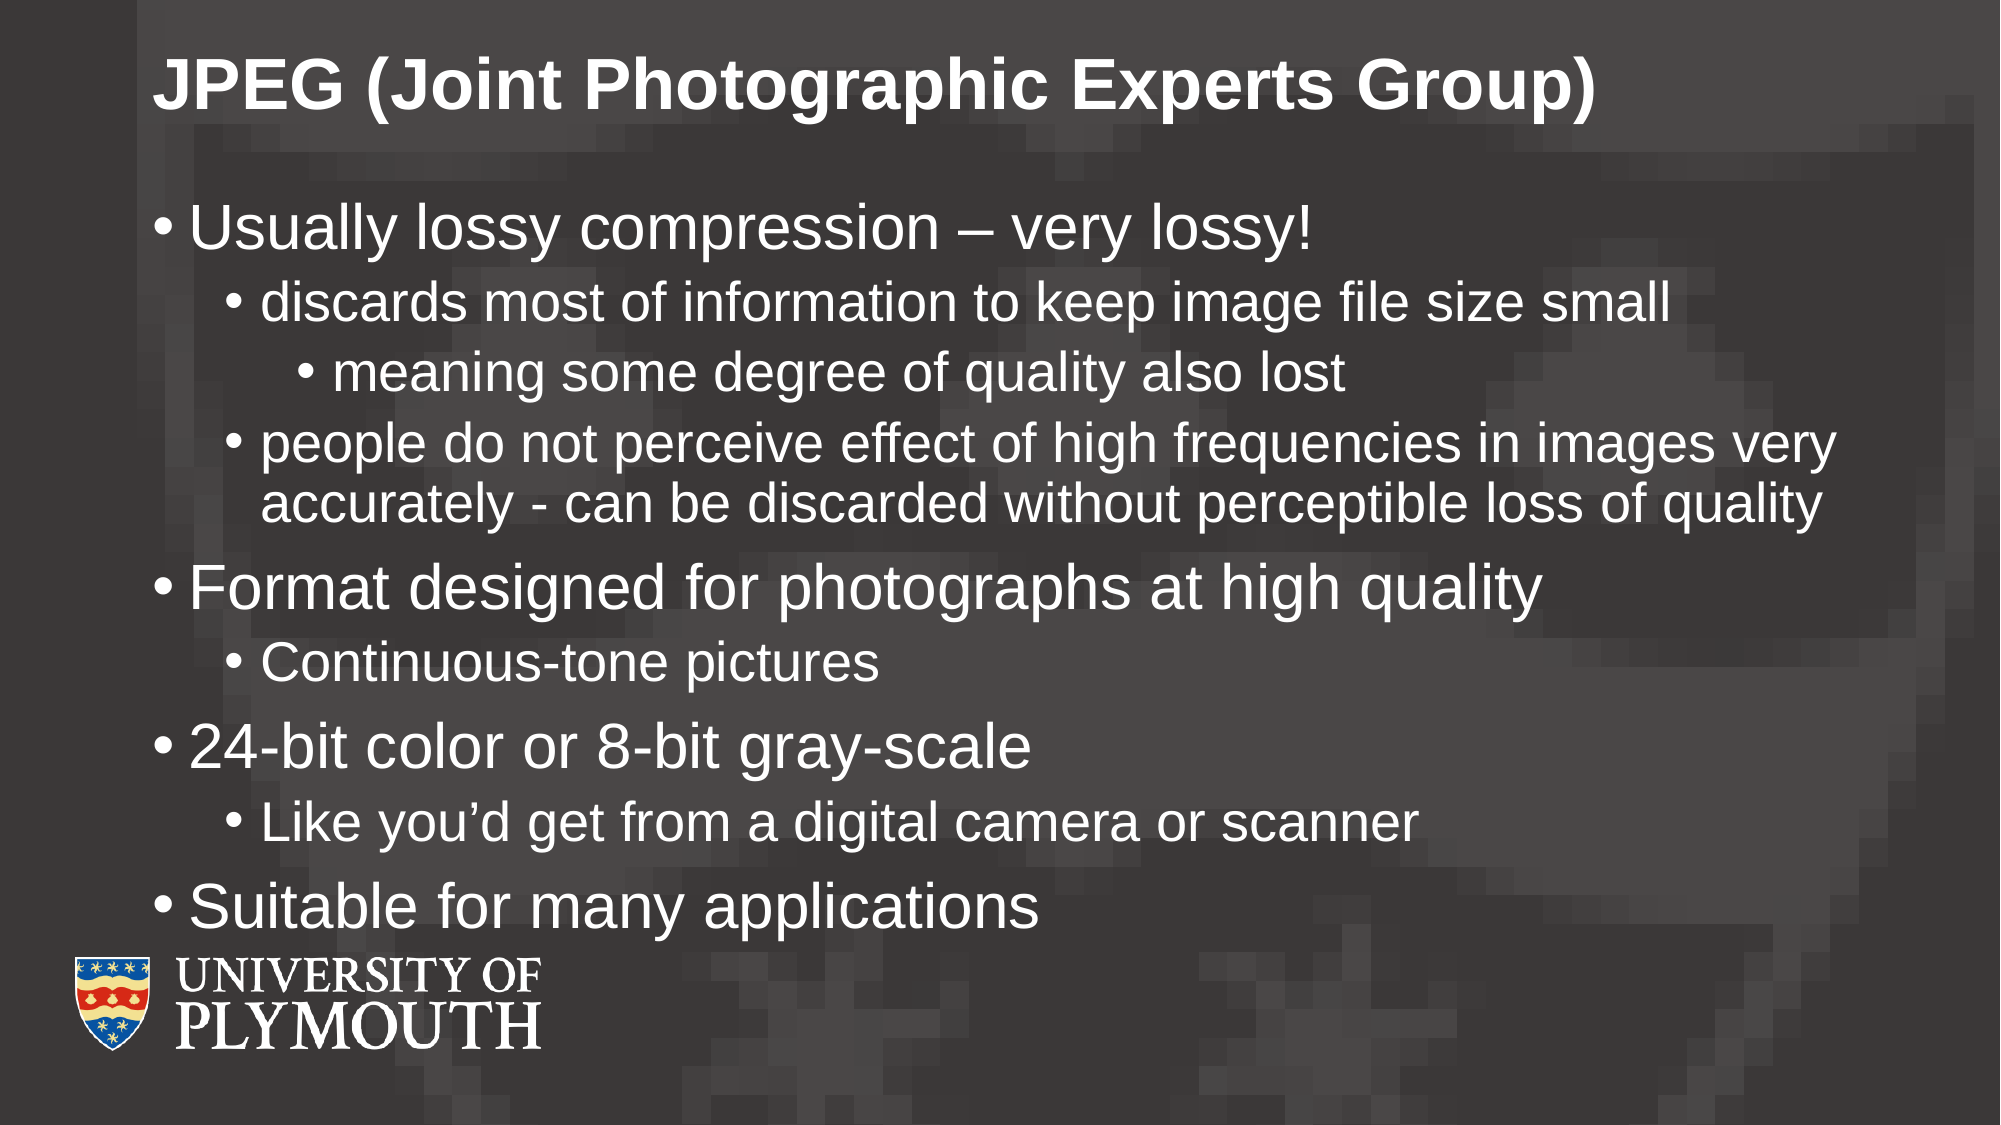

# JPEG (Joint Photographic Experts Group)
Usually lossy compression – very lossy!
discards most of information to keep image file size small
meaning some degree of quality also lost
people do not perceive effect of high frequencies in images very accurately - can be discarded without perceptible loss of quality
Format designed for photographs at high quality
Continuous-tone pictures
24-bit color or 8-bit gray-scale
Like you’d get from a digital camera or scanner
Suitable for many applications